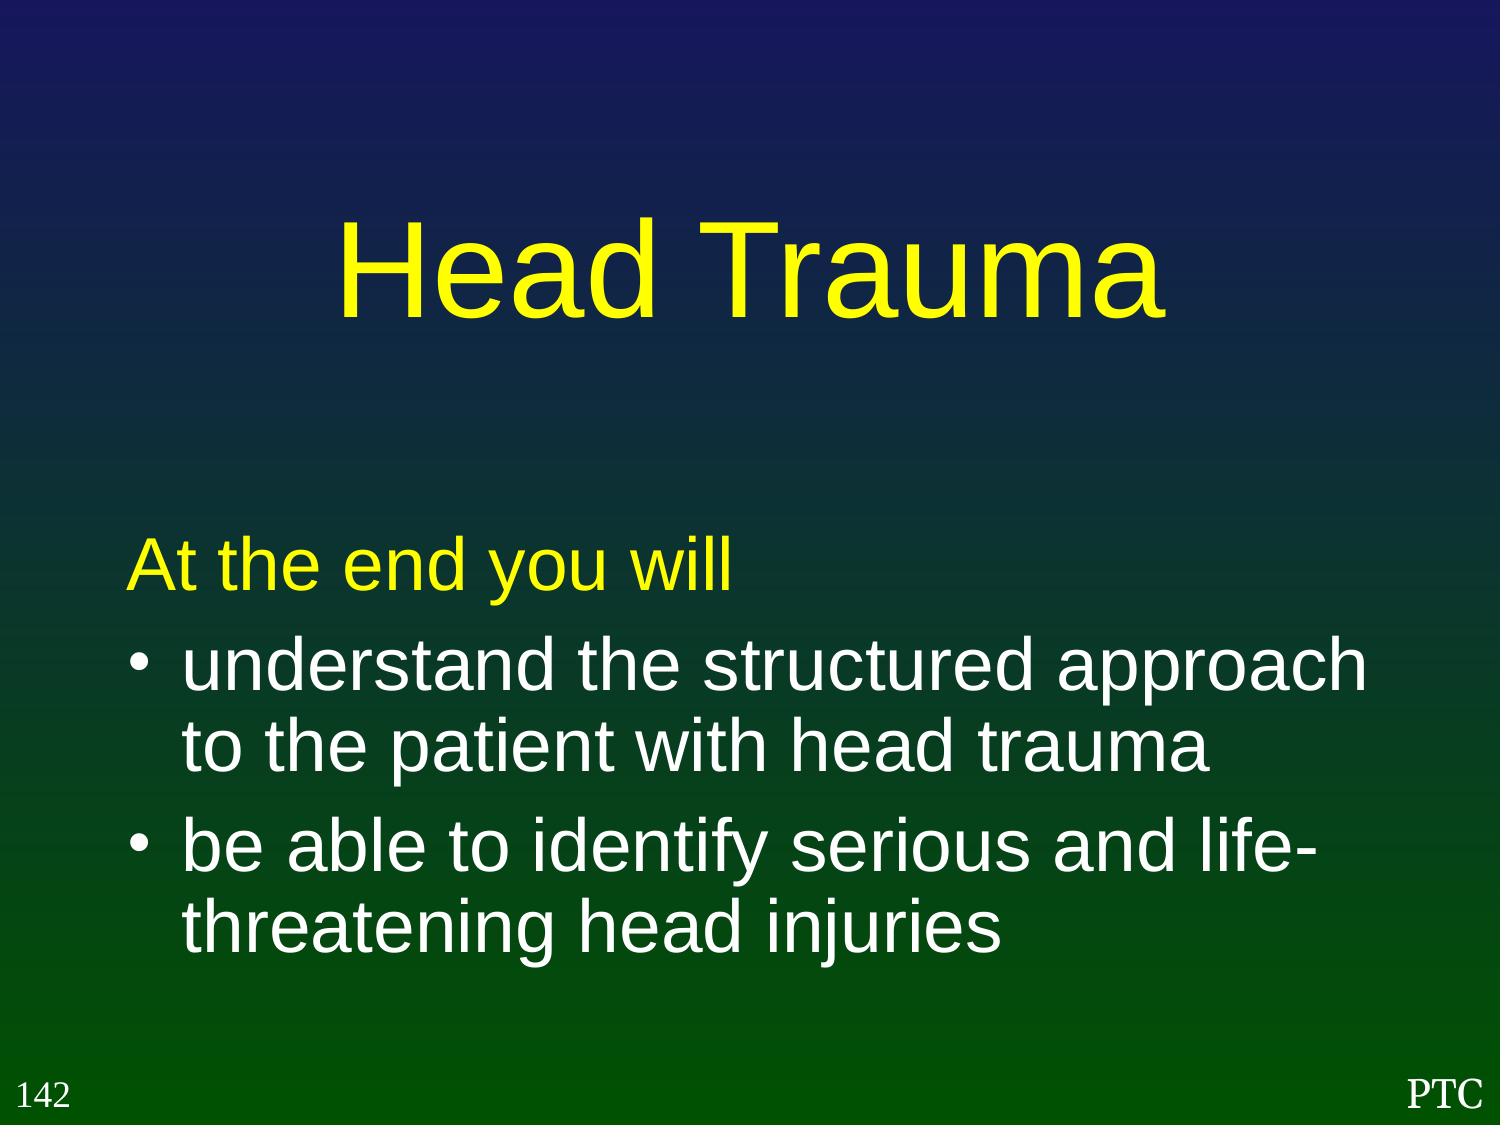

Head Trauma
At the end you will
understand the structured approach to the patient with head trauma
be able to identify serious and life-threatening head injuries
142